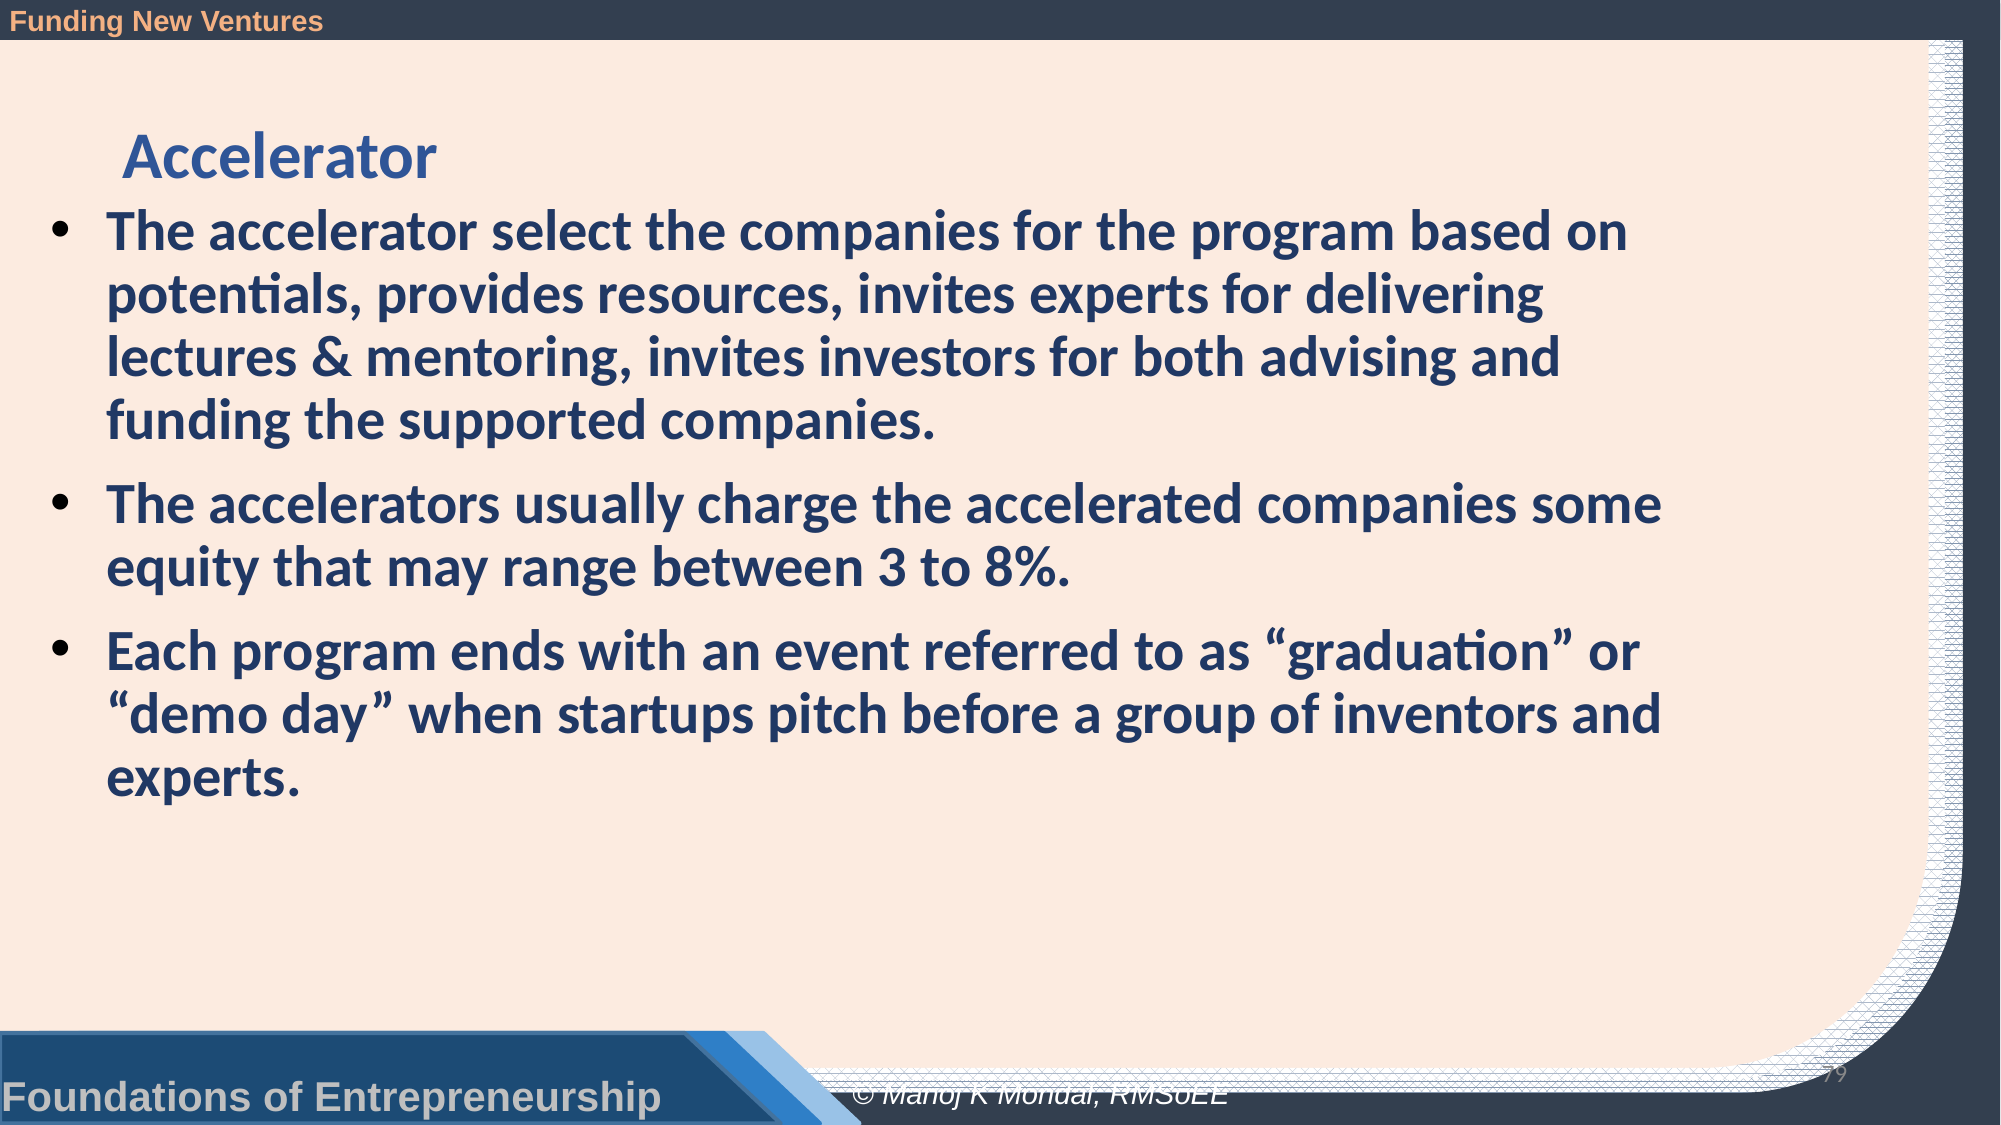

# Accelerator
The accelerator select the companies for the program based on potentials, provides resources, invites experts for delivering lectures & mentoring, invites investors for both advising and funding the supported companies.
The accelerators usually charge the accelerated companies some equity that may range between 3 to 8%.
Each program ends with an event referred to as “graduation” or “demo day” when startups pitch before a group of inventors and experts.

79